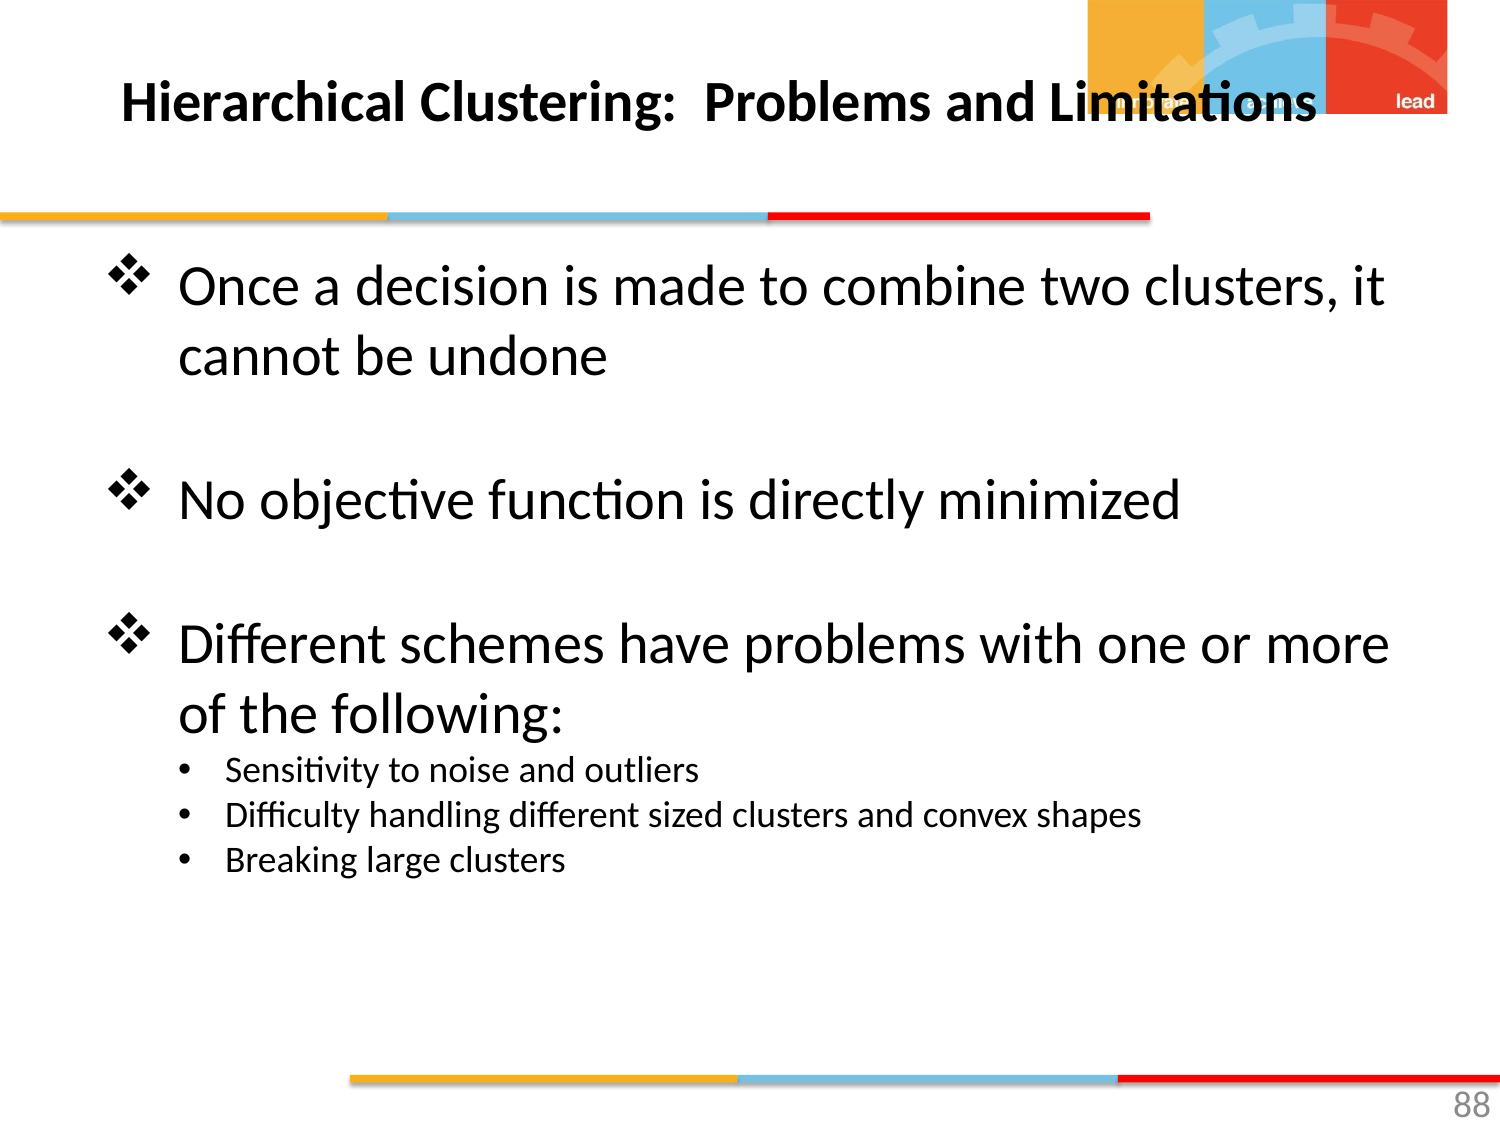

# Hierarchical Clustering:  Problems and Limitations
Once a decision is made to combine two clusters, it cannot be undone

No objective function is directly minimized

Different schemes have problems with one or more of the following:
Sensitivity to noise and outliers
Difficulty handling different sized clusters and convex shapes
Breaking large clusters

88